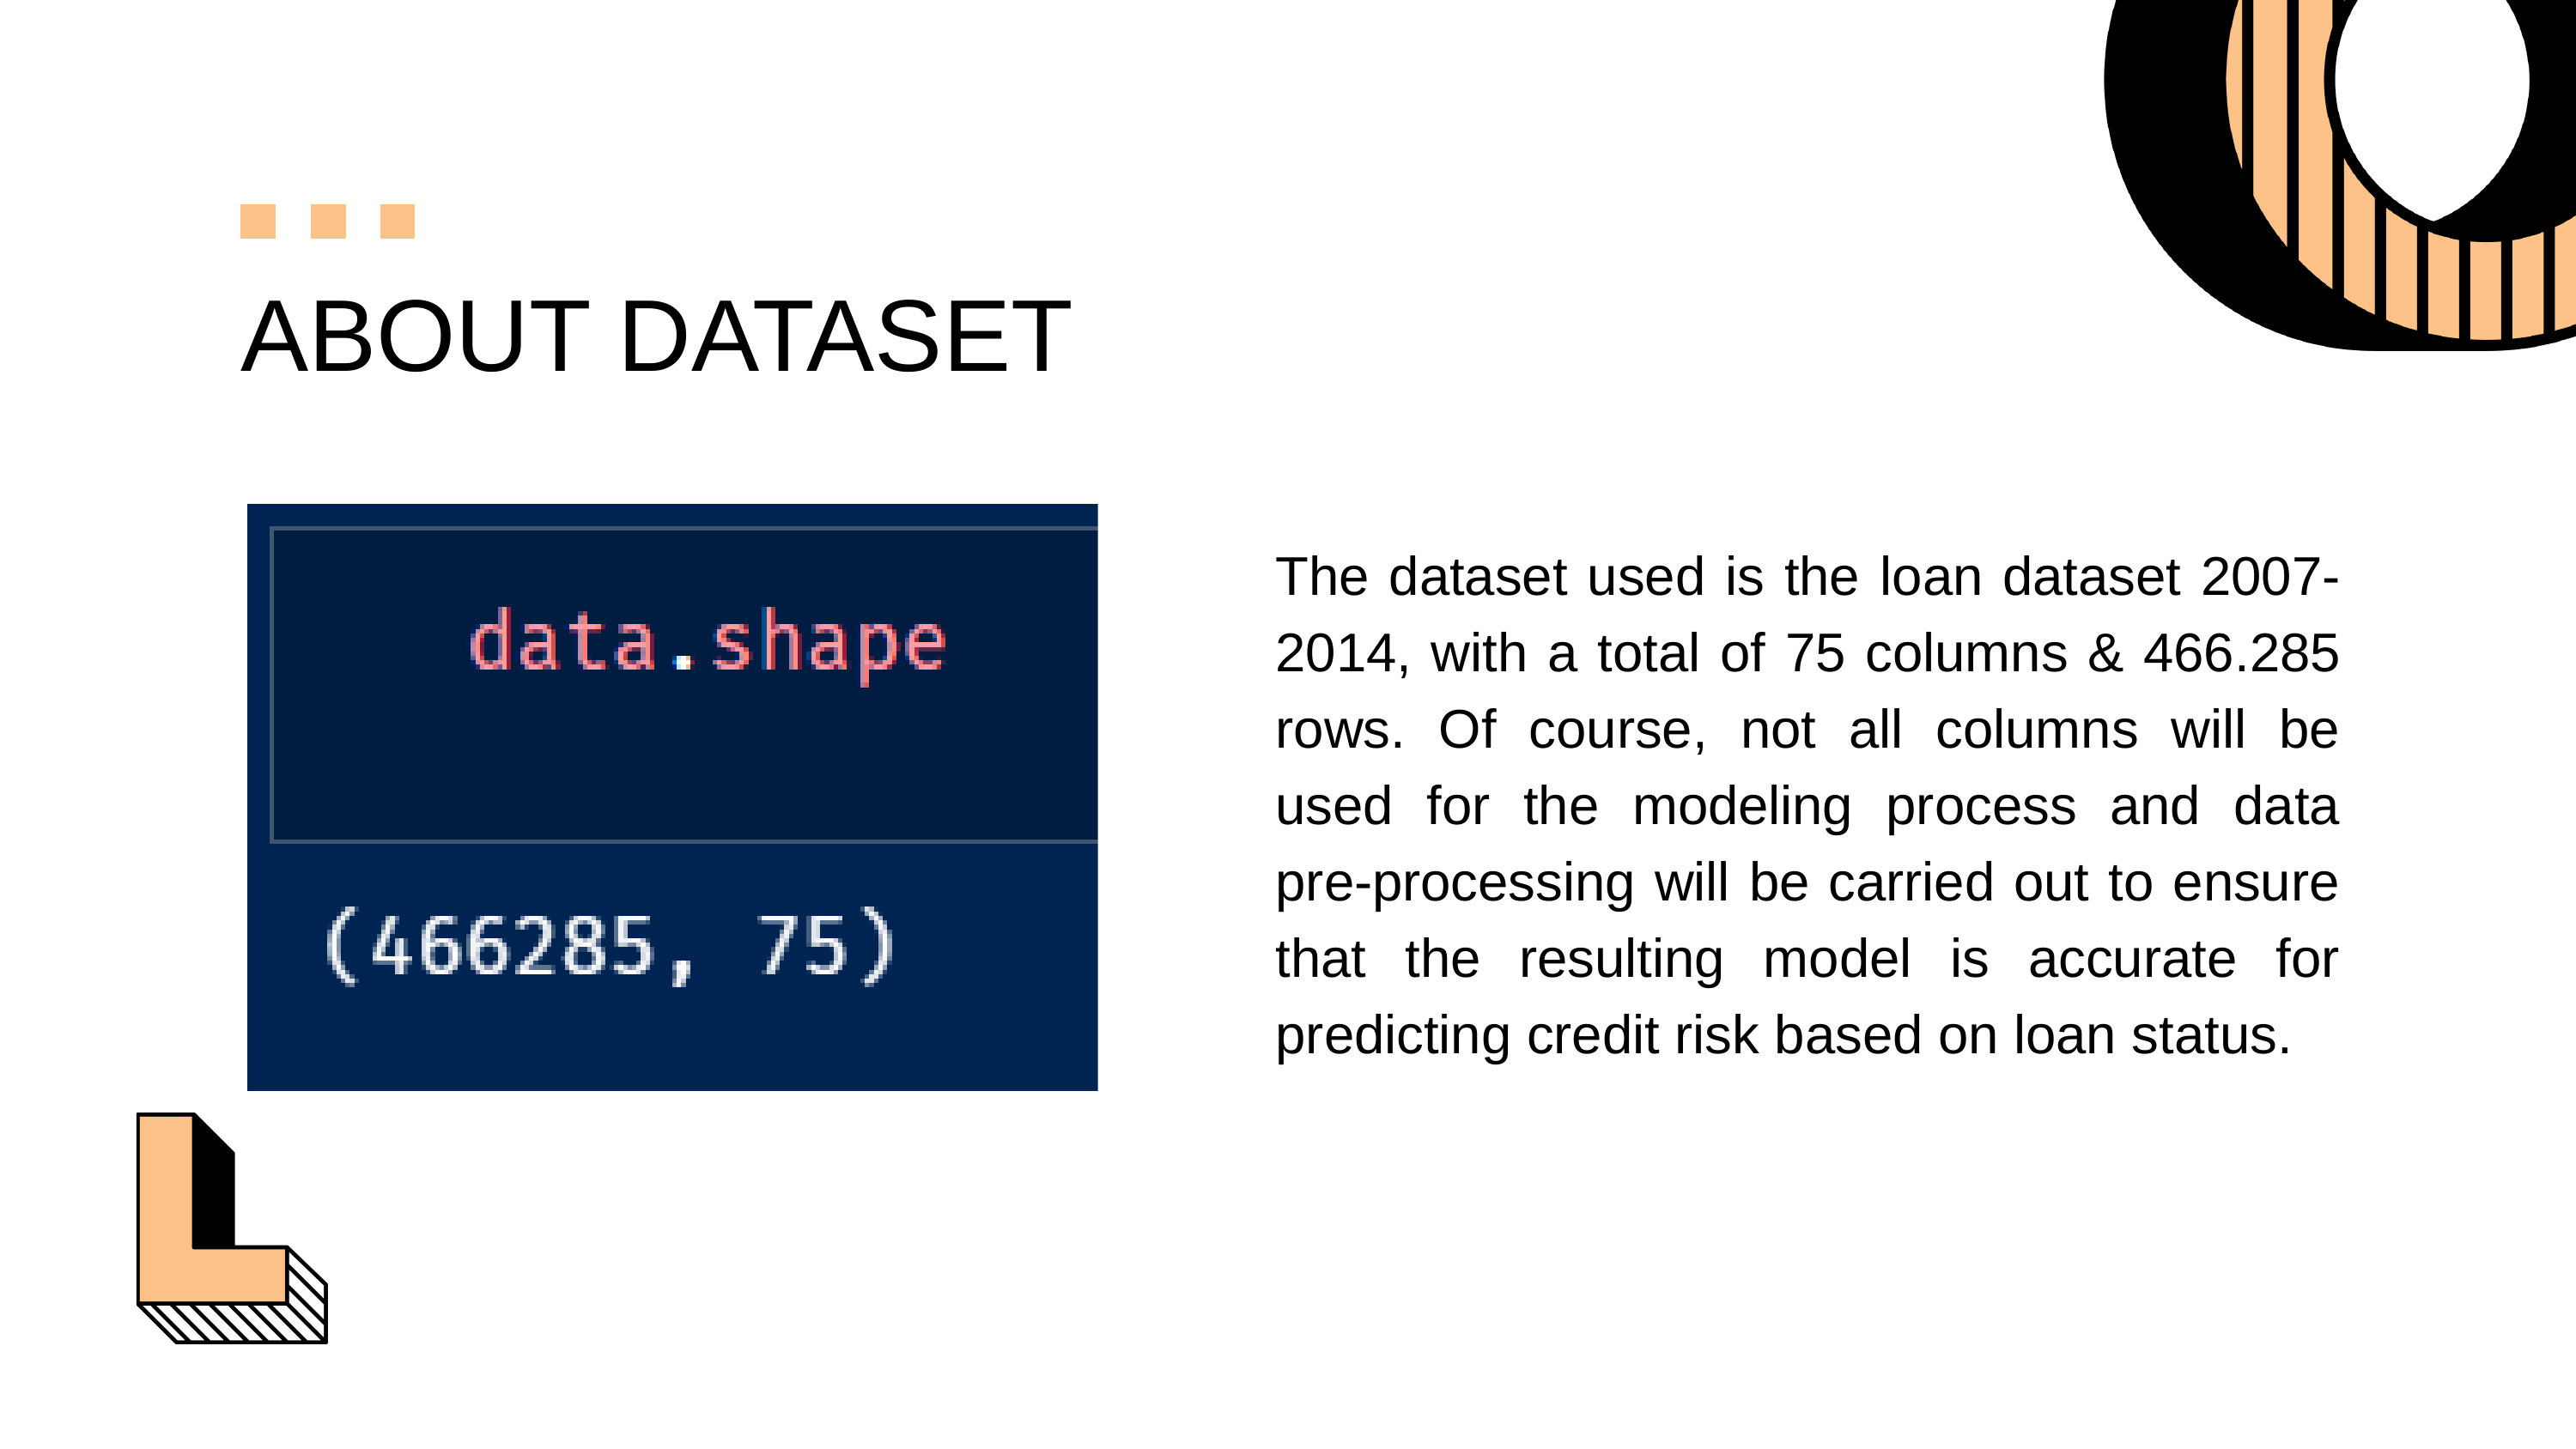

ABOUT DATASET

The dataset used is the loan dataset 2007-2014, with a total of 75 columns & 466.285 rows. Of course, not all columns will be used for the modeling process and data pre-processing will be carried out to ensure that the resulting model is accurate for predicting credit risk based on loan status.